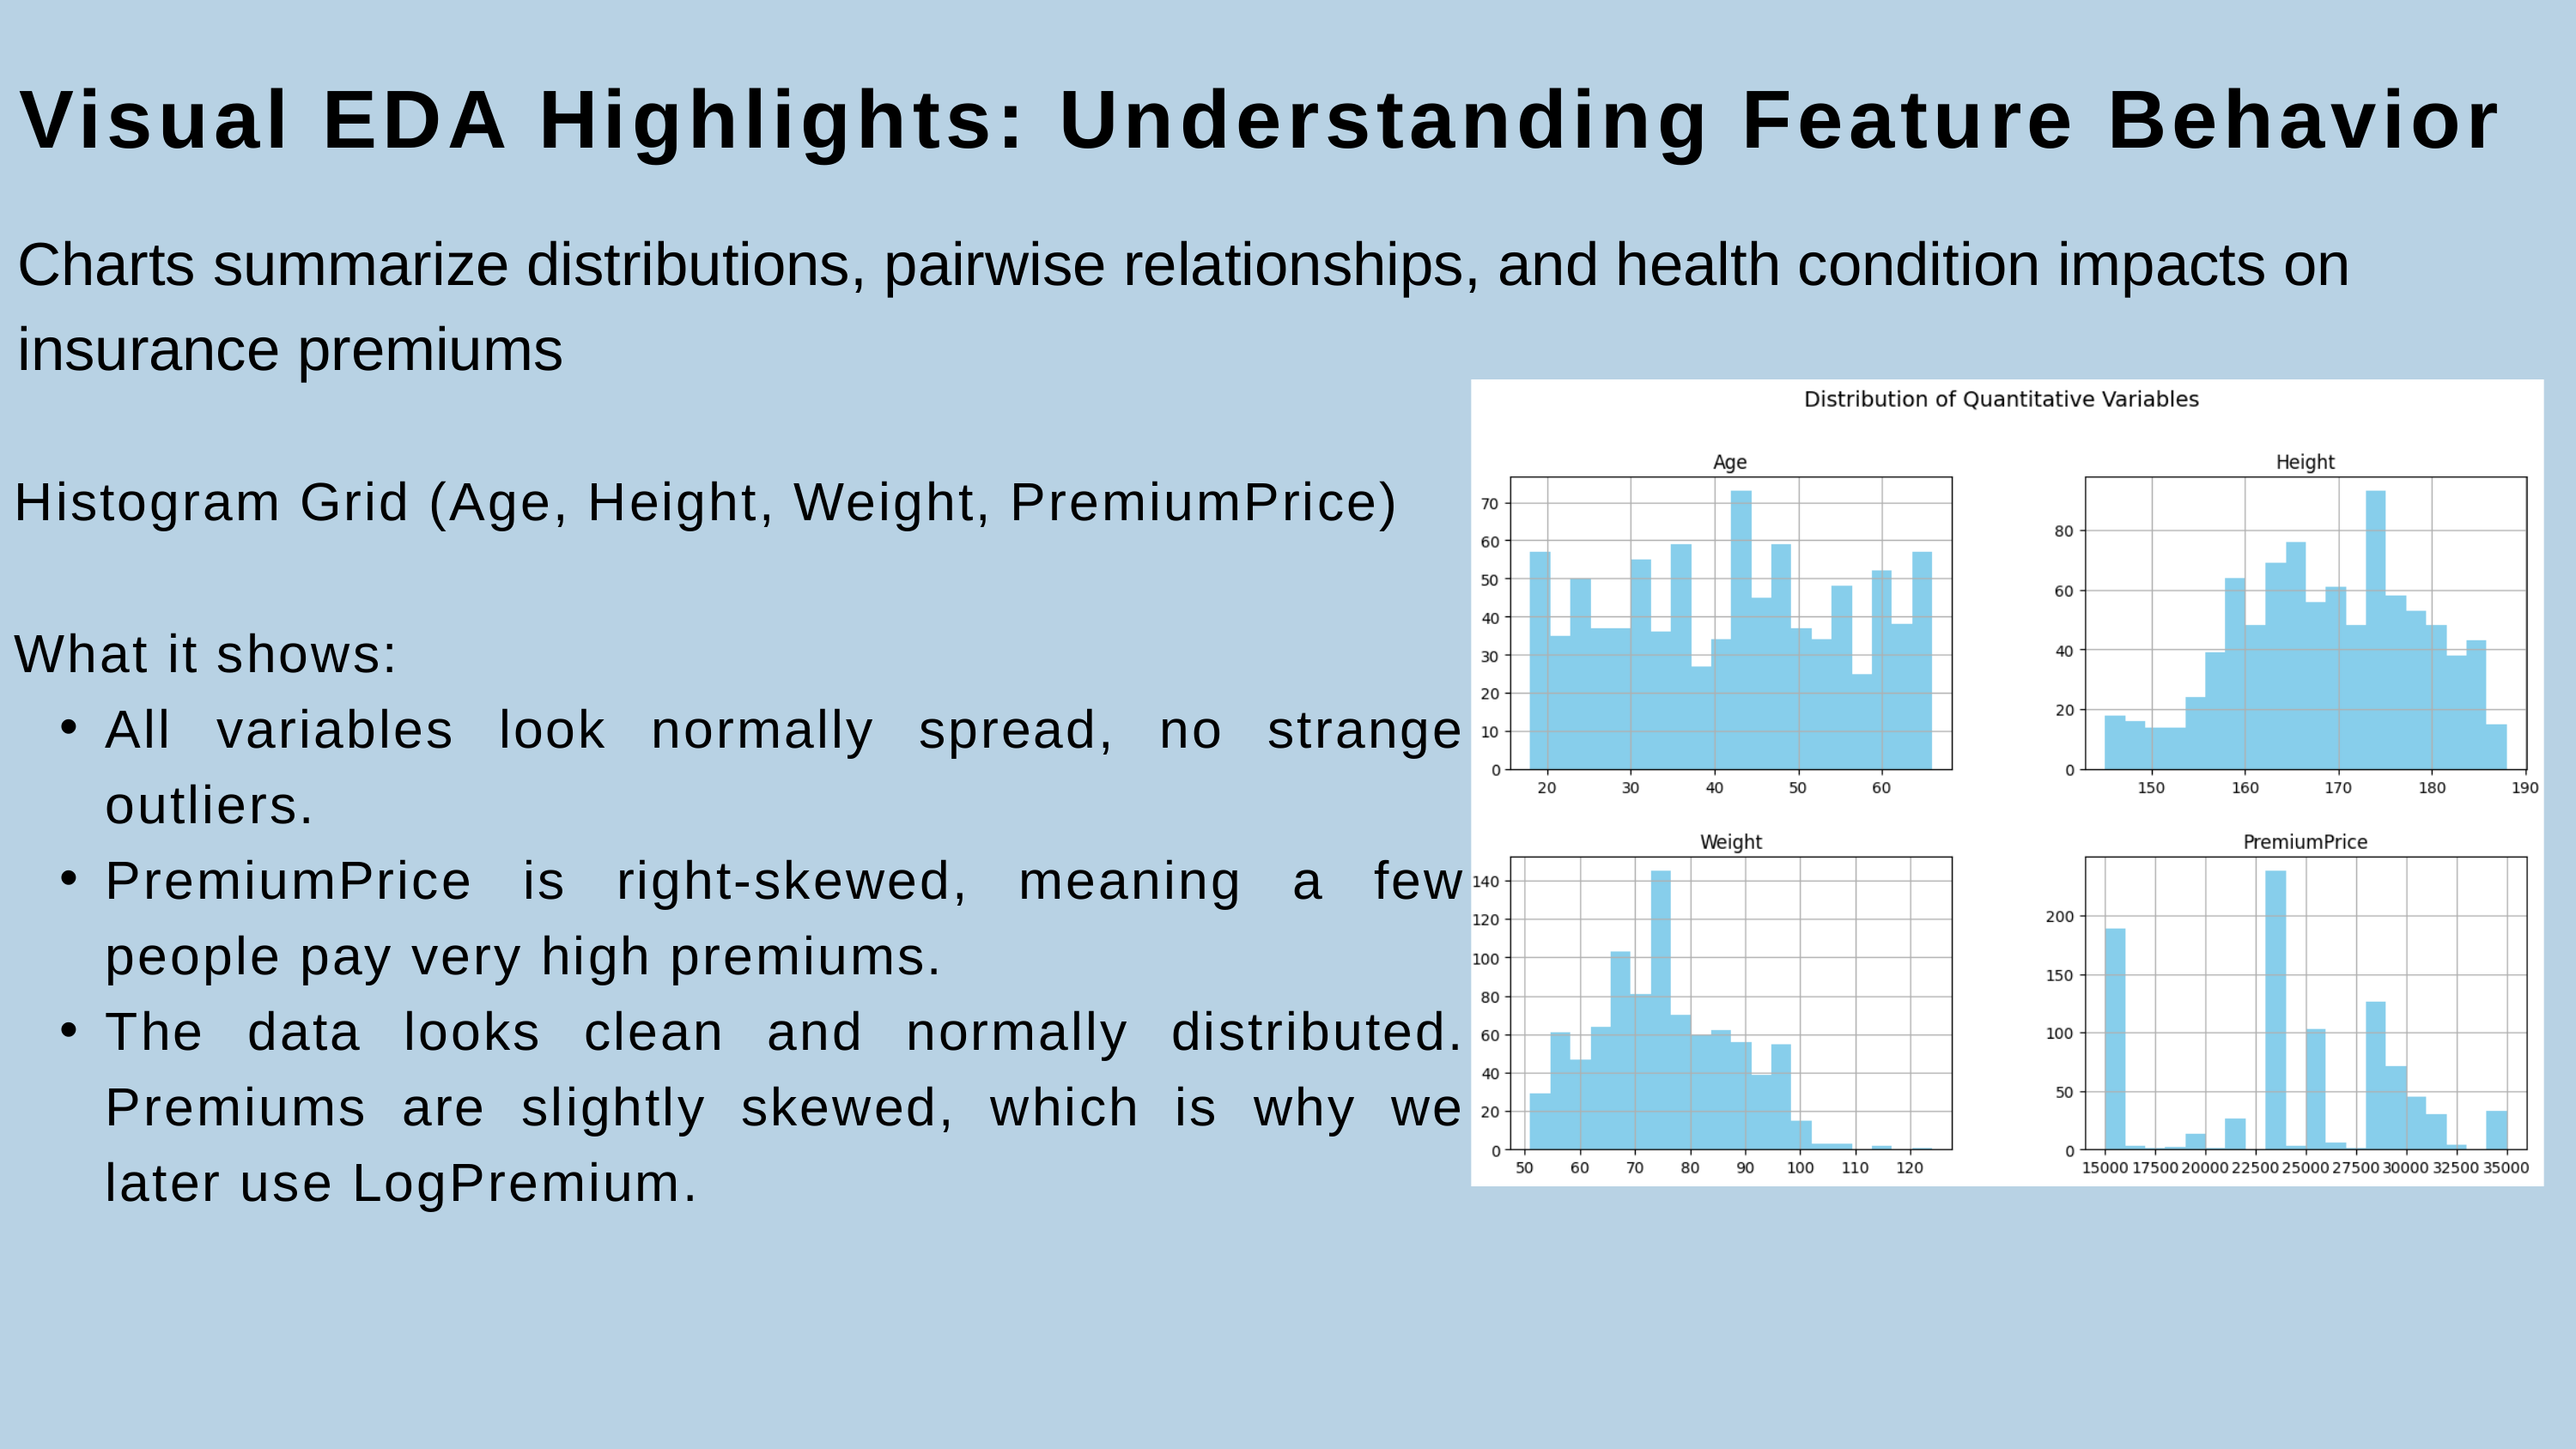

Visual EDA Highlights: Understanding Feature Behavior
Charts summarize distributions, pairwise relationships, and health condition impacts on insurance premiums

Histogram Grid (Age, Height, Weight, PremiumPrice)

What it shows:
All variables look normally spread, no strange outliers.
PremiumPrice is right-skewed, meaning a few people pay very high premiums.
The data looks clean and normally distributed. Premiums are slightly skewed, which is why we later use LogPremium.